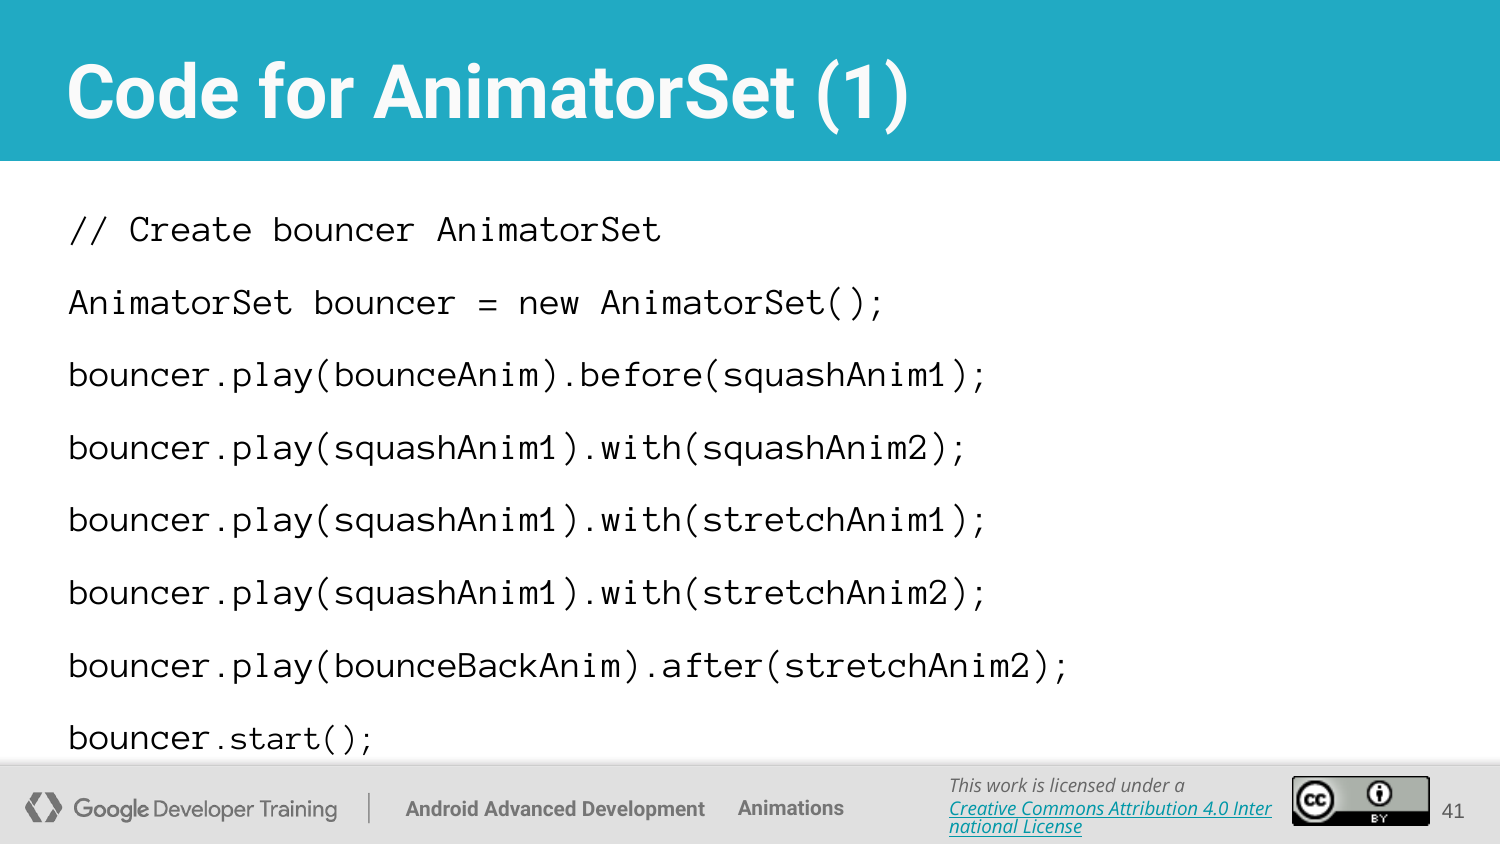

# Code for AnimatorSet (1)
// Create bouncer AnimatorSet
AnimatorSet bouncer = new AnimatorSet();
bouncer.play(bounceAnim).before(squashAnim1);
bouncer.play(squashAnim1).with(squashAnim2);
bouncer.play(squashAnim1).with(stretchAnim1);
bouncer.play(squashAnim1).with(stretchAnim2);
bouncer.play(bounceBackAnim).after(stretchAnim2);
bouncer.start();
41